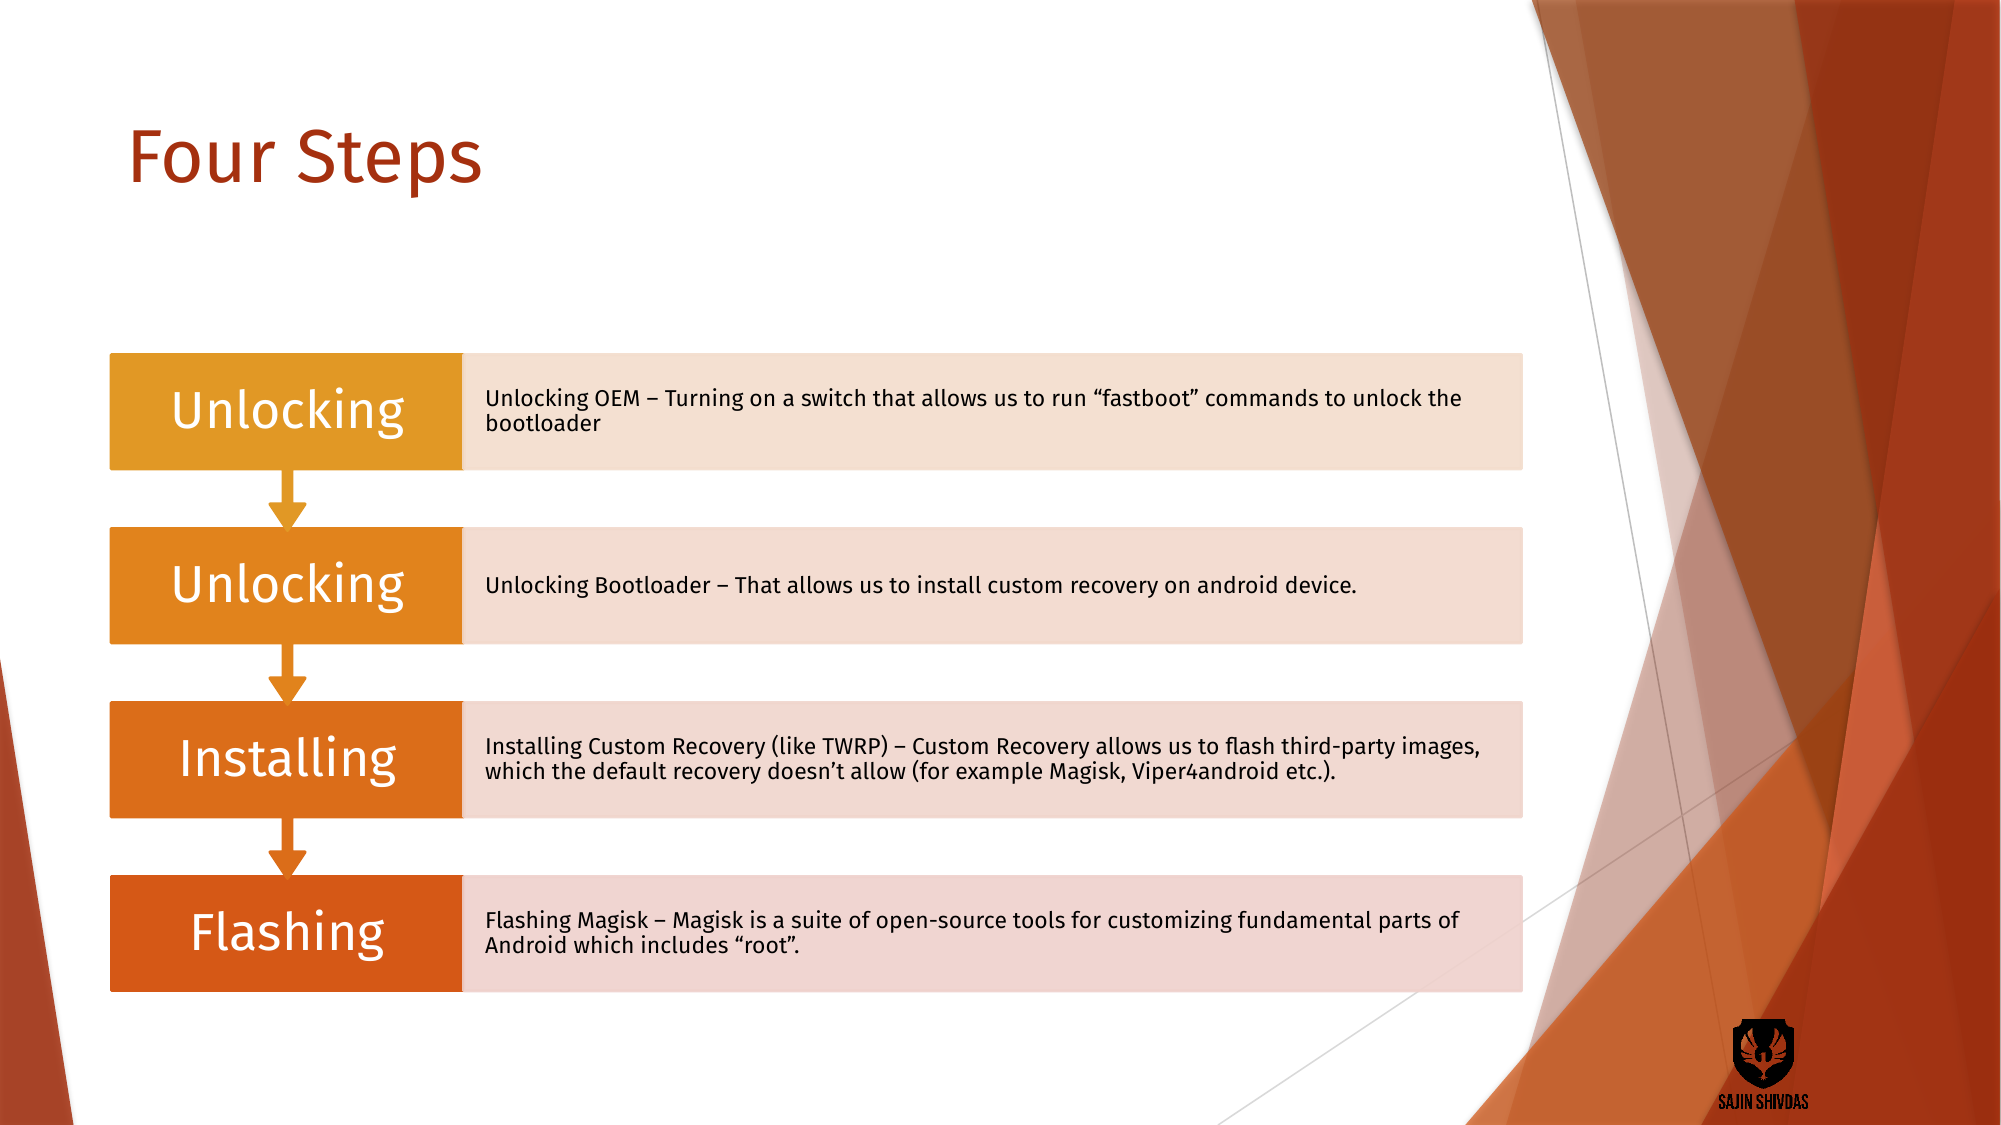

# Four Steps
Flashing
Flashing Magisk – Magisk is a suite of open-source tools for customizing fundamental parts of Android which includes “root”.
Installing
Installing Custom Recovery (like TWRP) – Custom Recovery allows us to flash third-party images, which the default recovery doesn’t allow (for example Magisk, Viper4android etc.).
Unlocking
Unlocking Bootloader – That allows us to install custom recovery on android device.
Unlocking
Unlocking OEM – Turning on a switch that allows us to run “fastboot” commands to unlock the bootloader